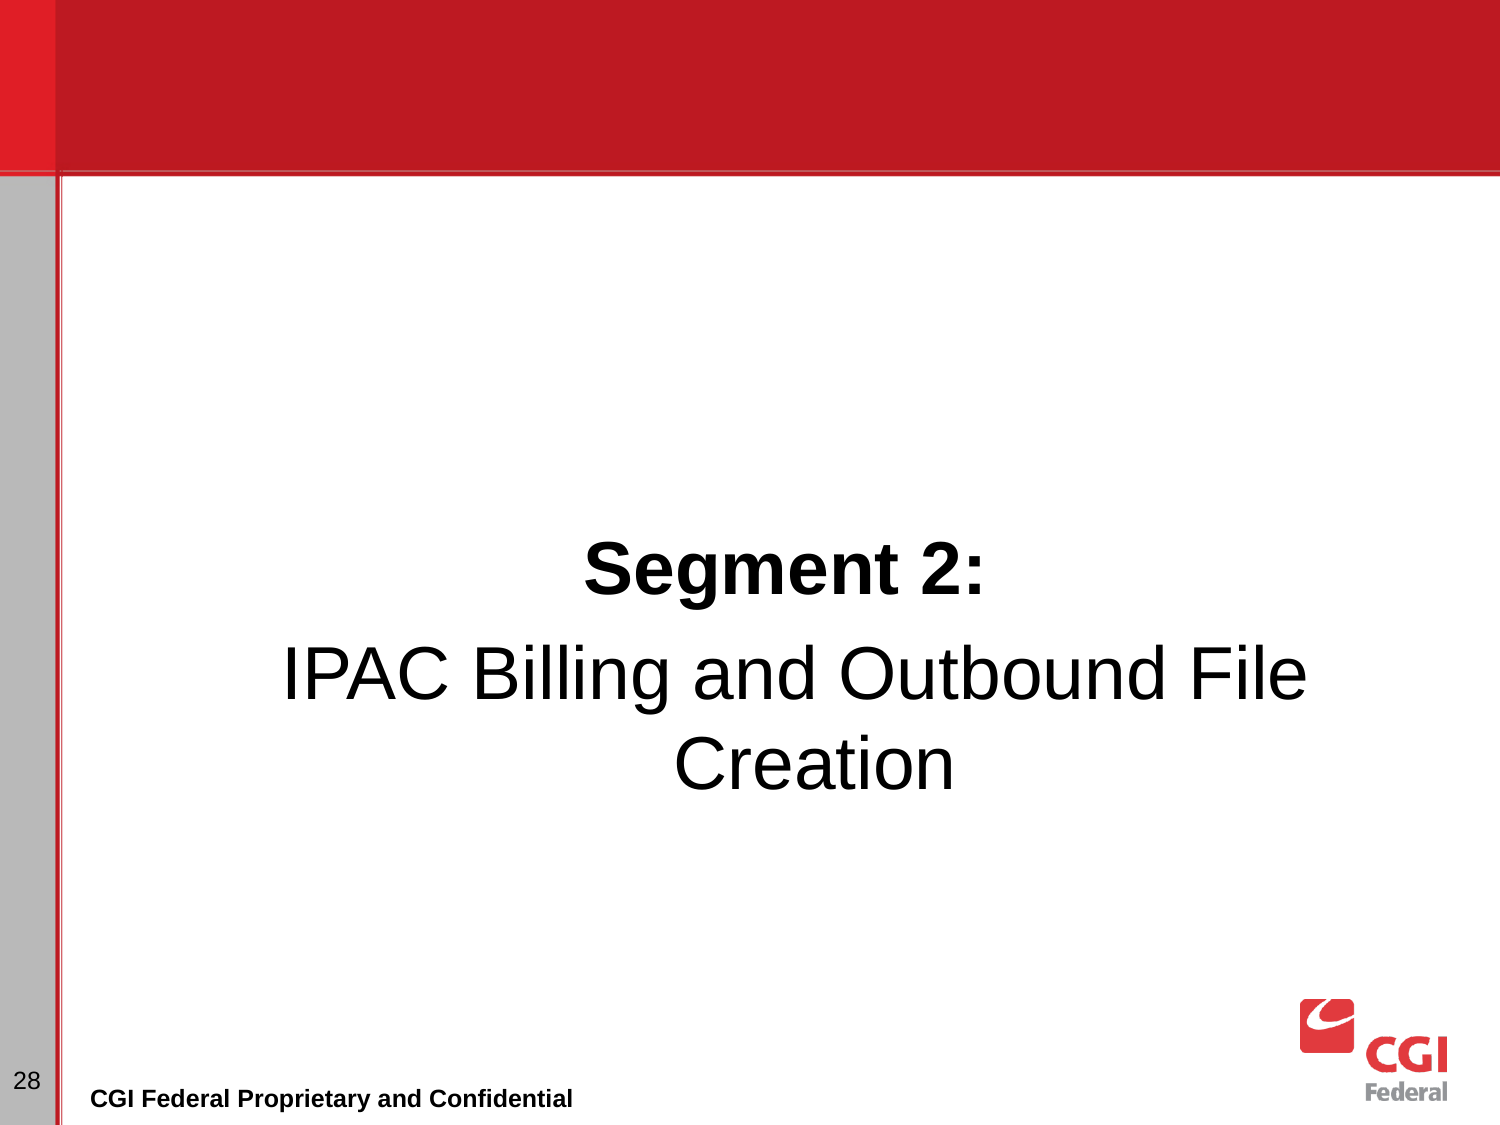

Segment 2:
IPAC Billing and Outbound File Creation
28
CGI Federal Proprietary and Confidential